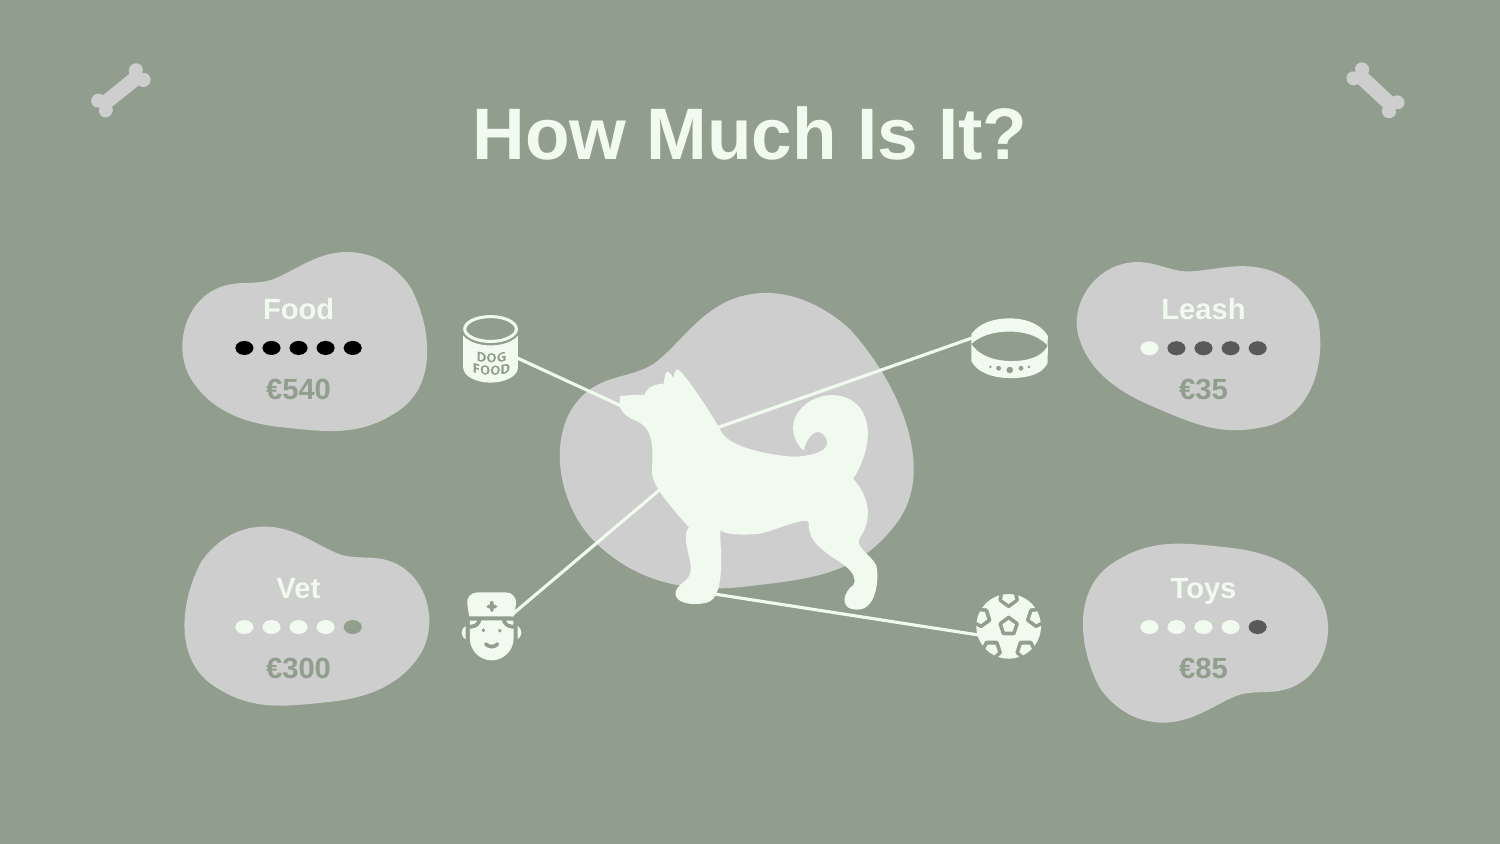

# How Much Is It?

Food

Leash

€540

€35

Toys

Vet

€85

€300